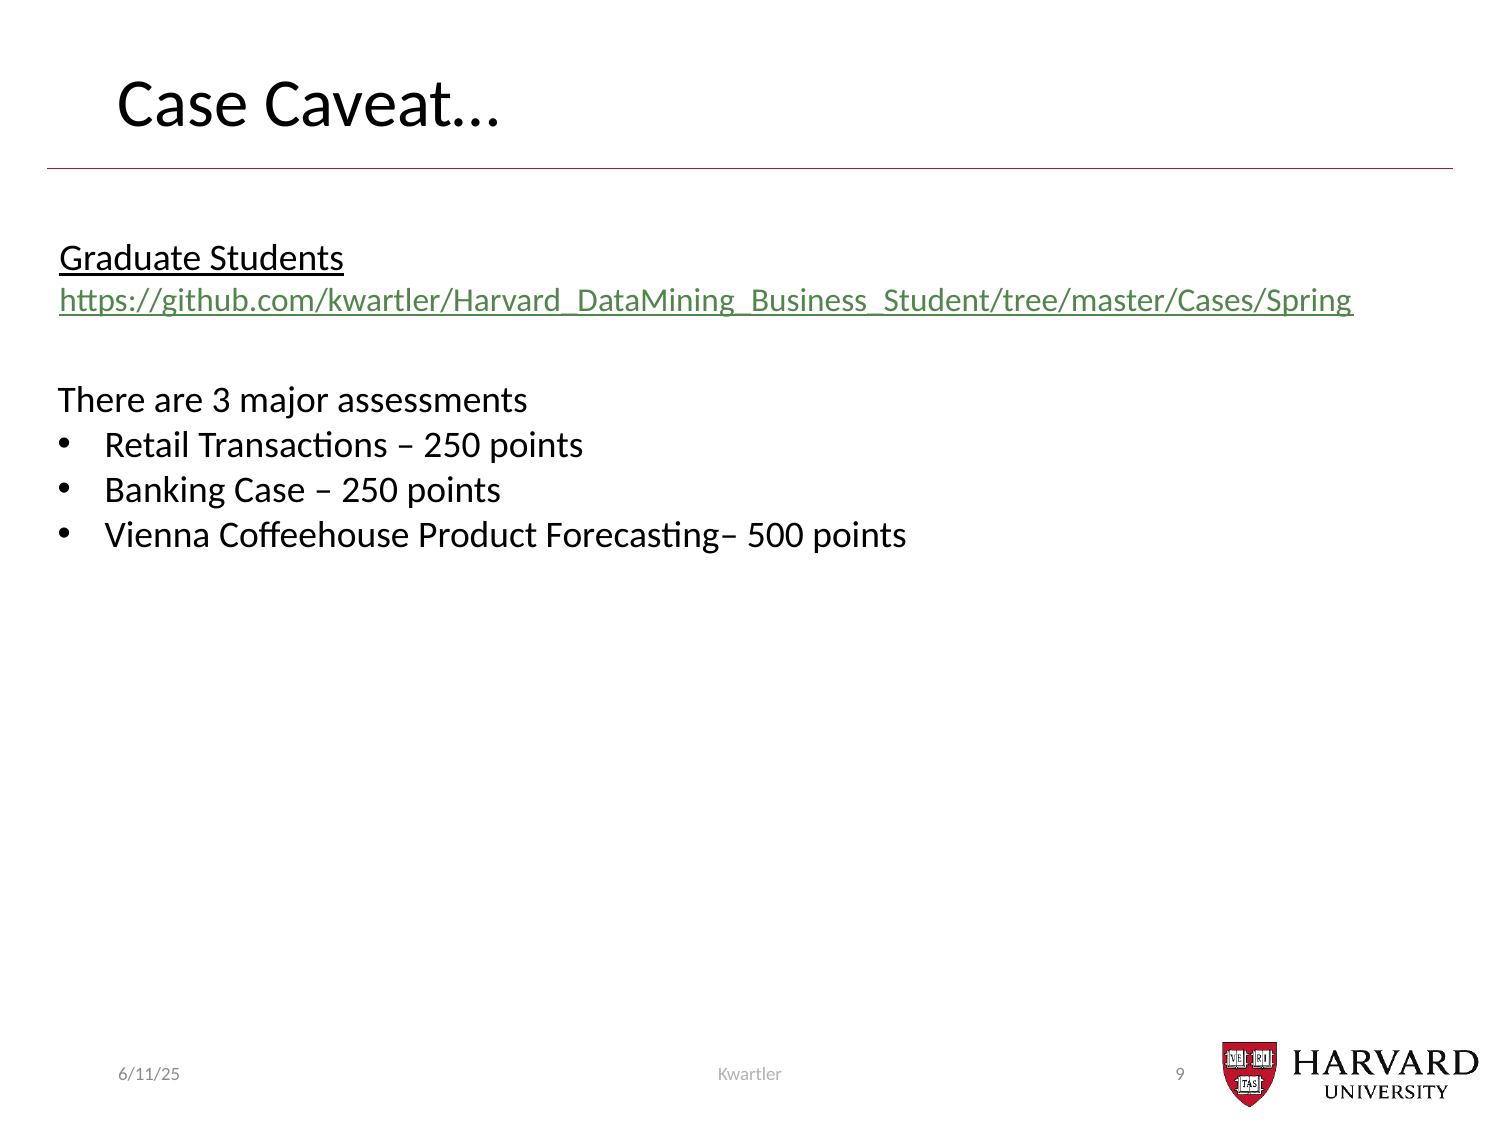

# Case Caveat…
Graduate Students
https://github.com/kwartler/Harvard_DataMining_Business_Student/tree/master/Cases/Spring
There are 3 major assessments
Retail Transactions – 250 points
Banking Case – 250 points
Vienna Coffeehouse Product Forecasting– 500 points
6/11/25
Kwartler
9